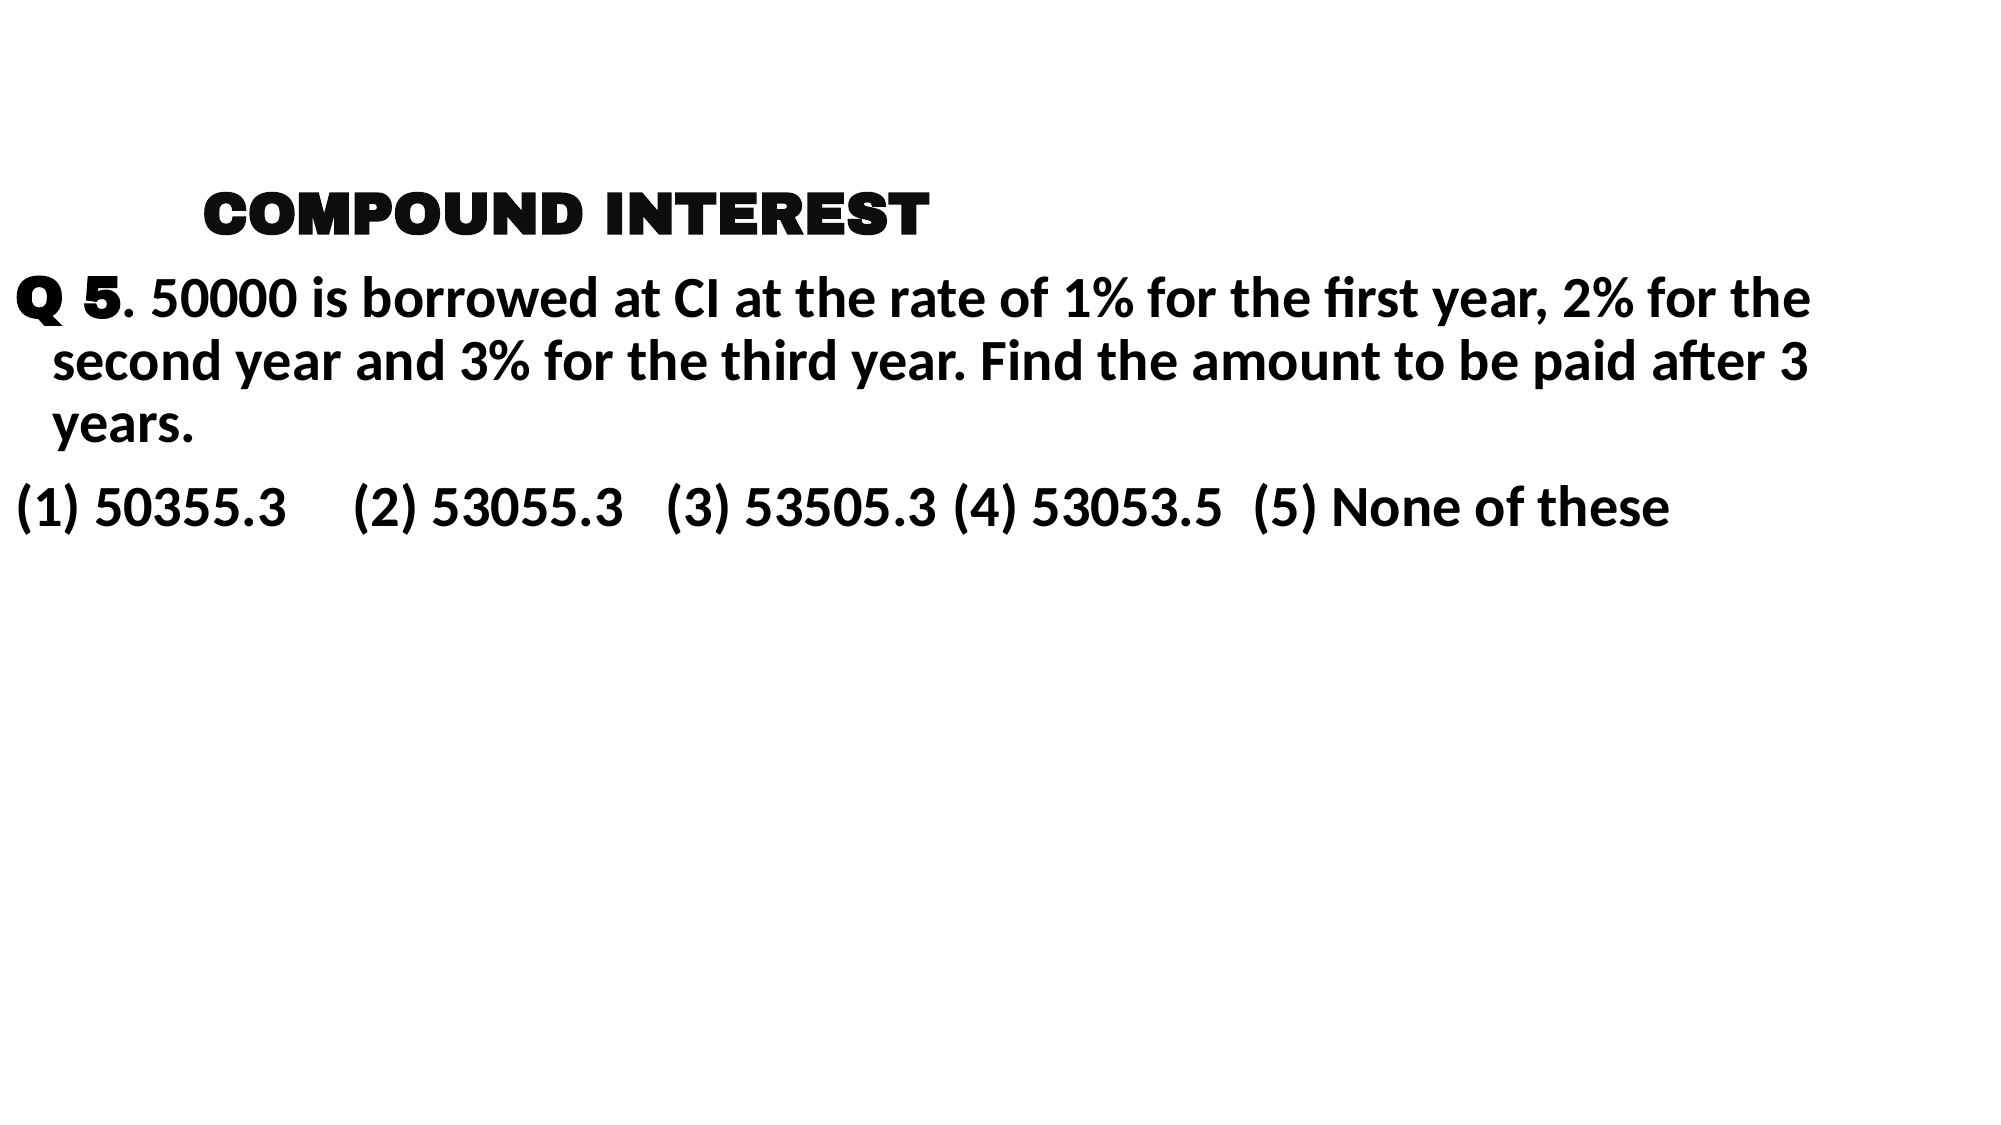

COMPOUND INTEREST
Q 5. 50000 is borrowed at CI at the rate of 1% for the first year, 2% for the second year and 3% for the third year. Find the amount to be paid after 3 years.
(1) 50355.3 	(2) 53055.3	 (3) 53505.3 	(4) 53053.5 	(5) None of these